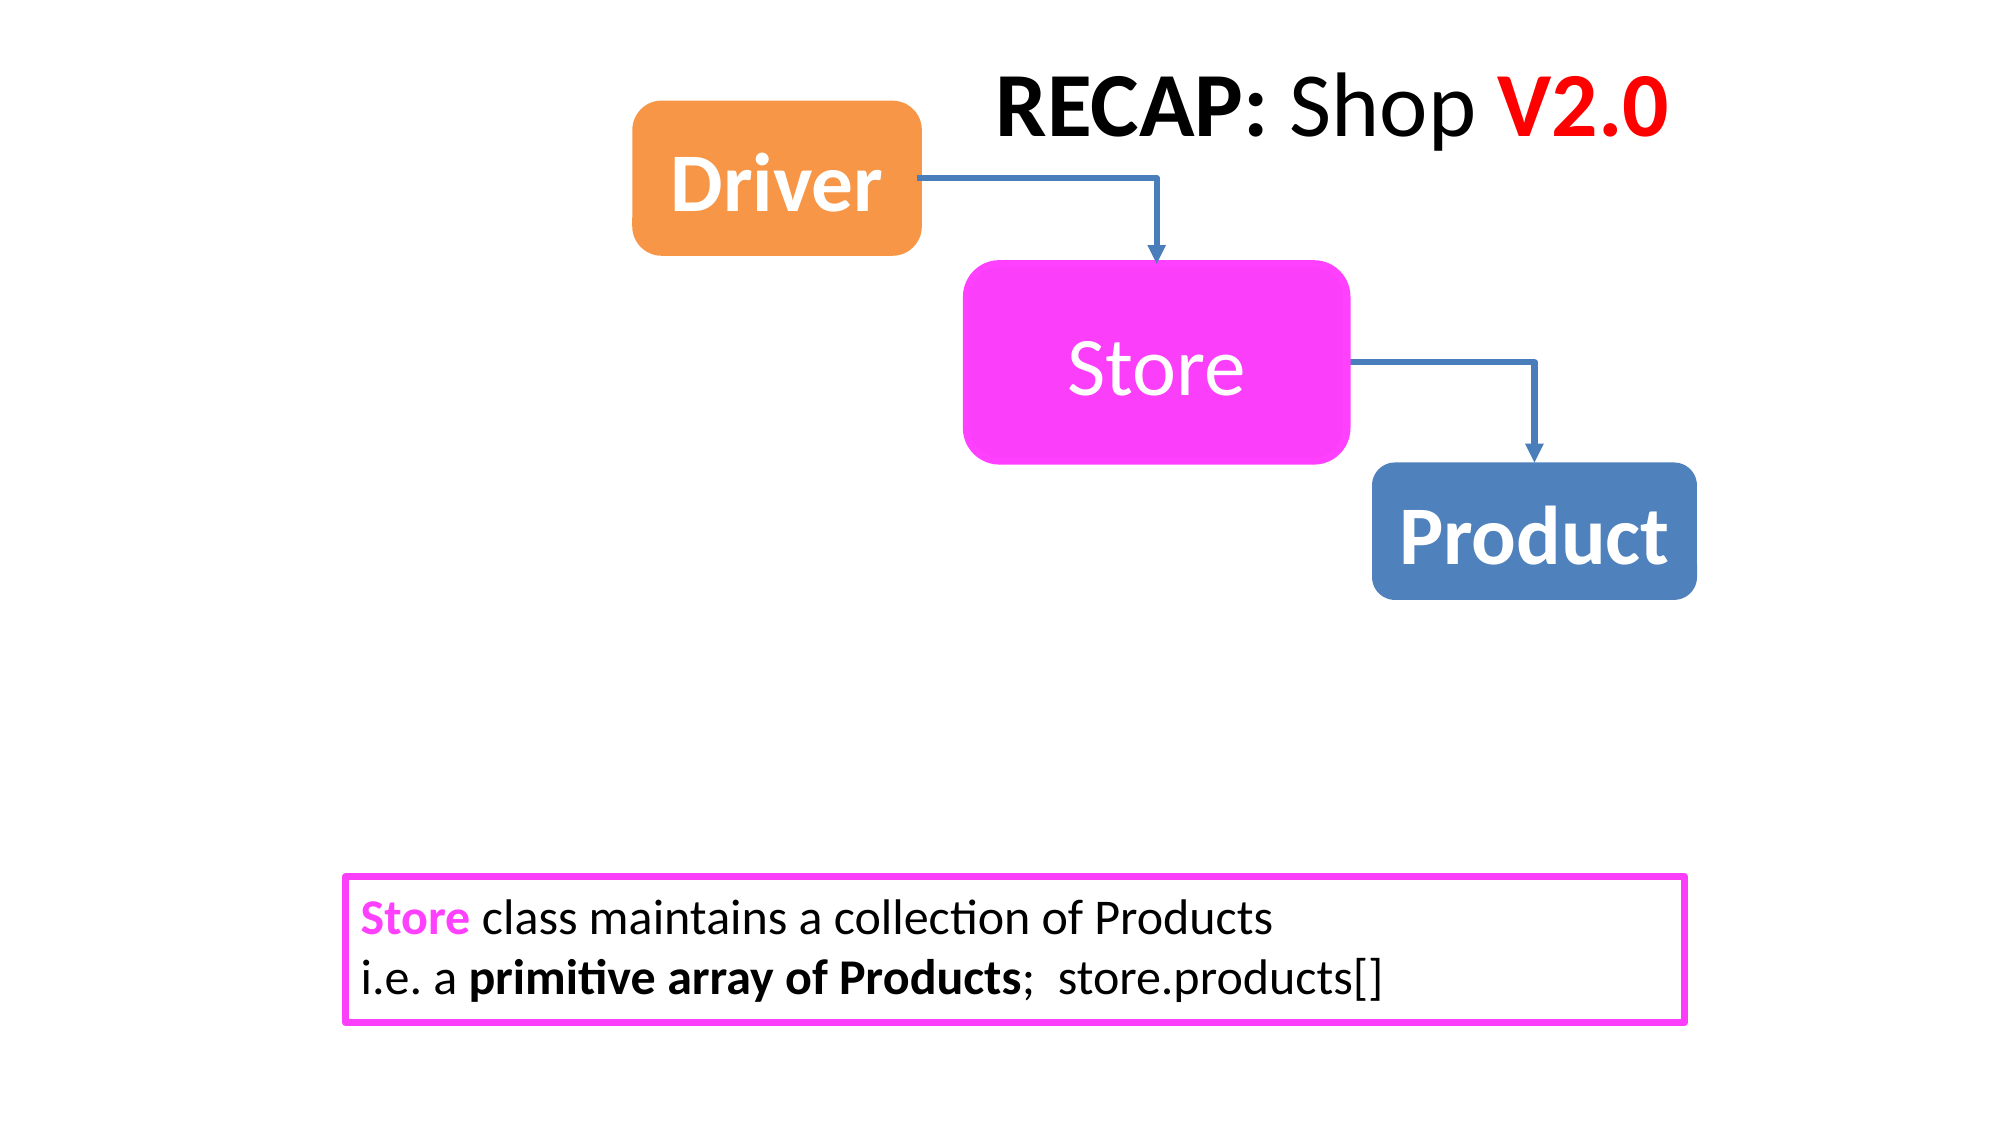

RECAP: Shop V2.0
Driver
v2
v2
Store
Product
Store class maintains a collection of Products
i.e. a primitive array of Products;  store.products[]